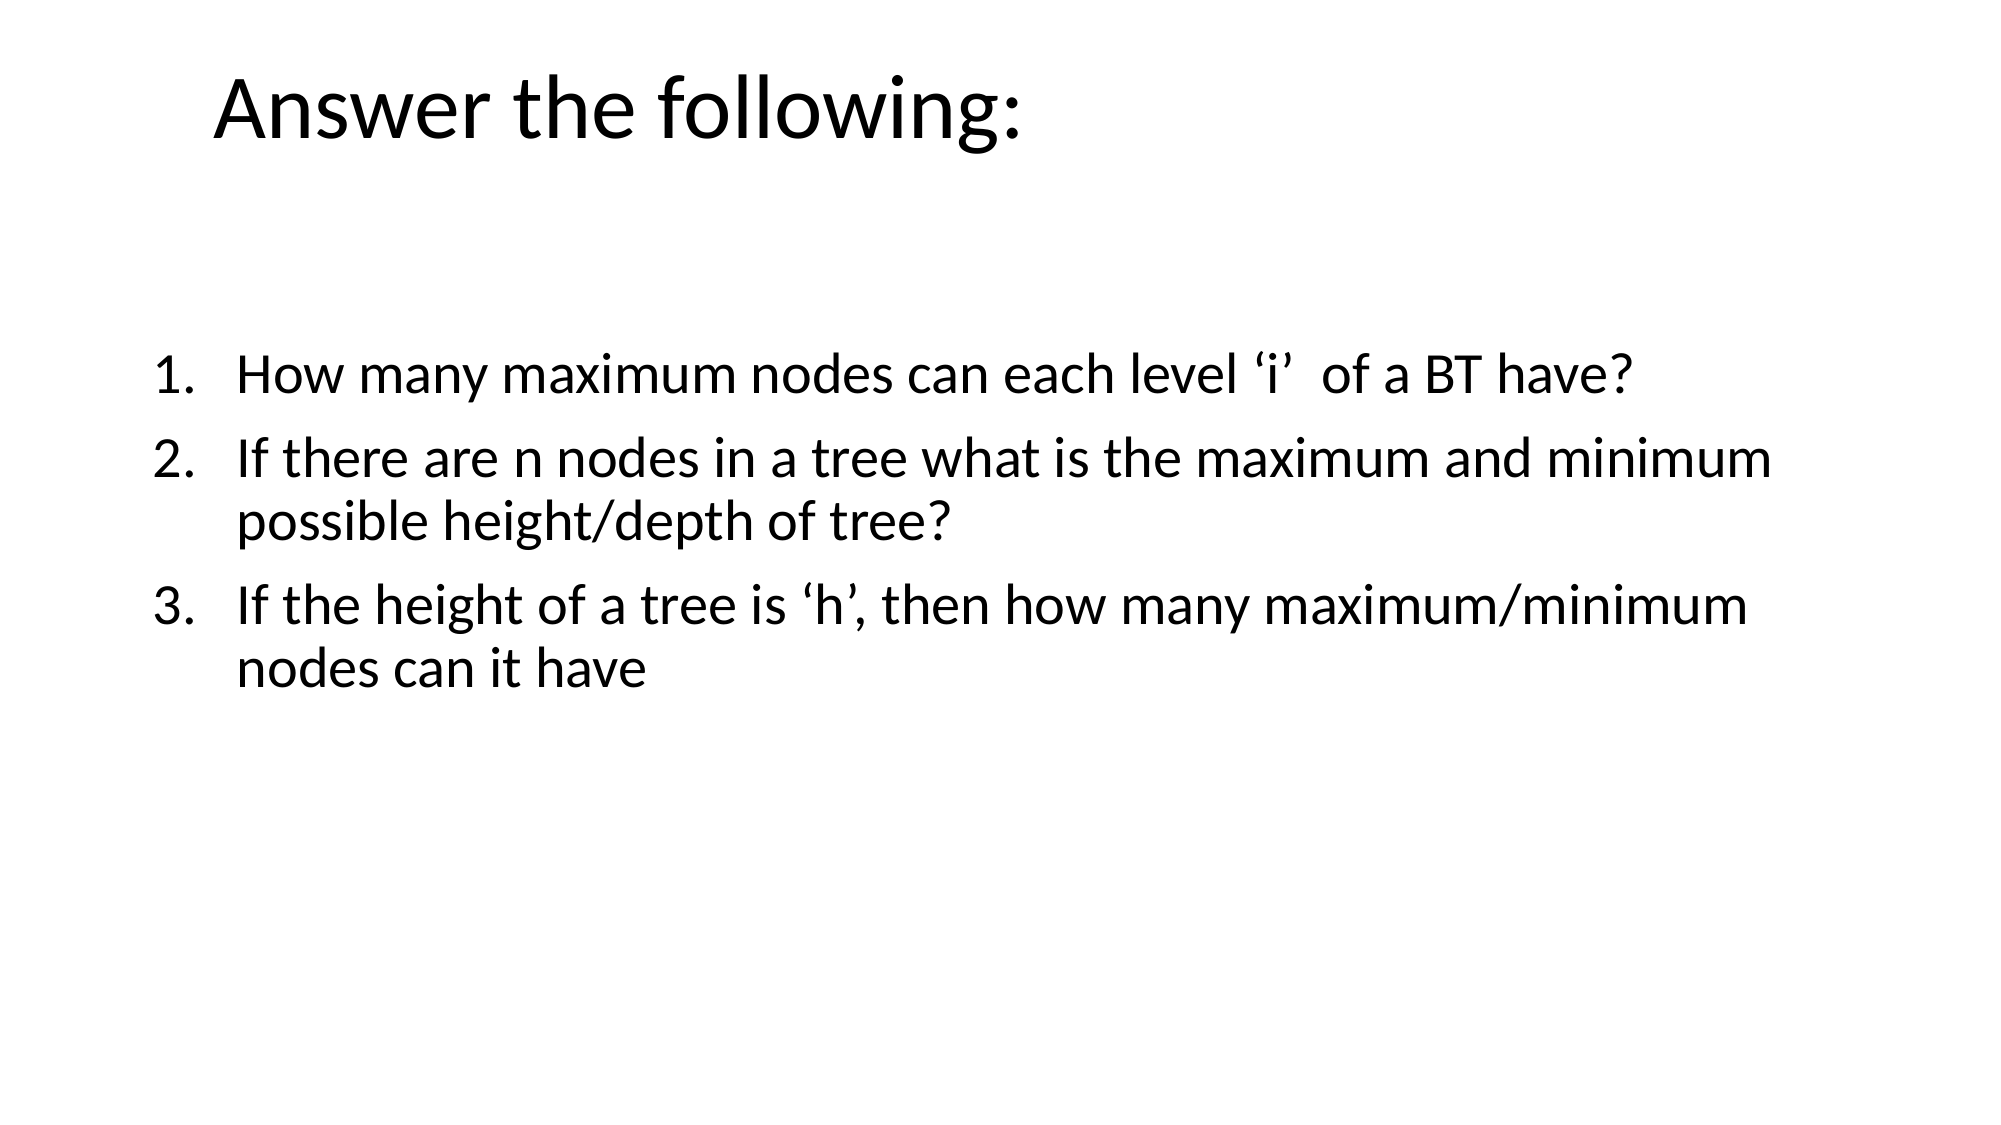

# Answer the following:
How many maximum nodes can each level ‘i’  of a BT have?
If there are n nodes in a tree what is the maximum and minimum possible height/depth of tree?
If the height of a tree is ‘h’, then how many maximum/minimum nodes can it have